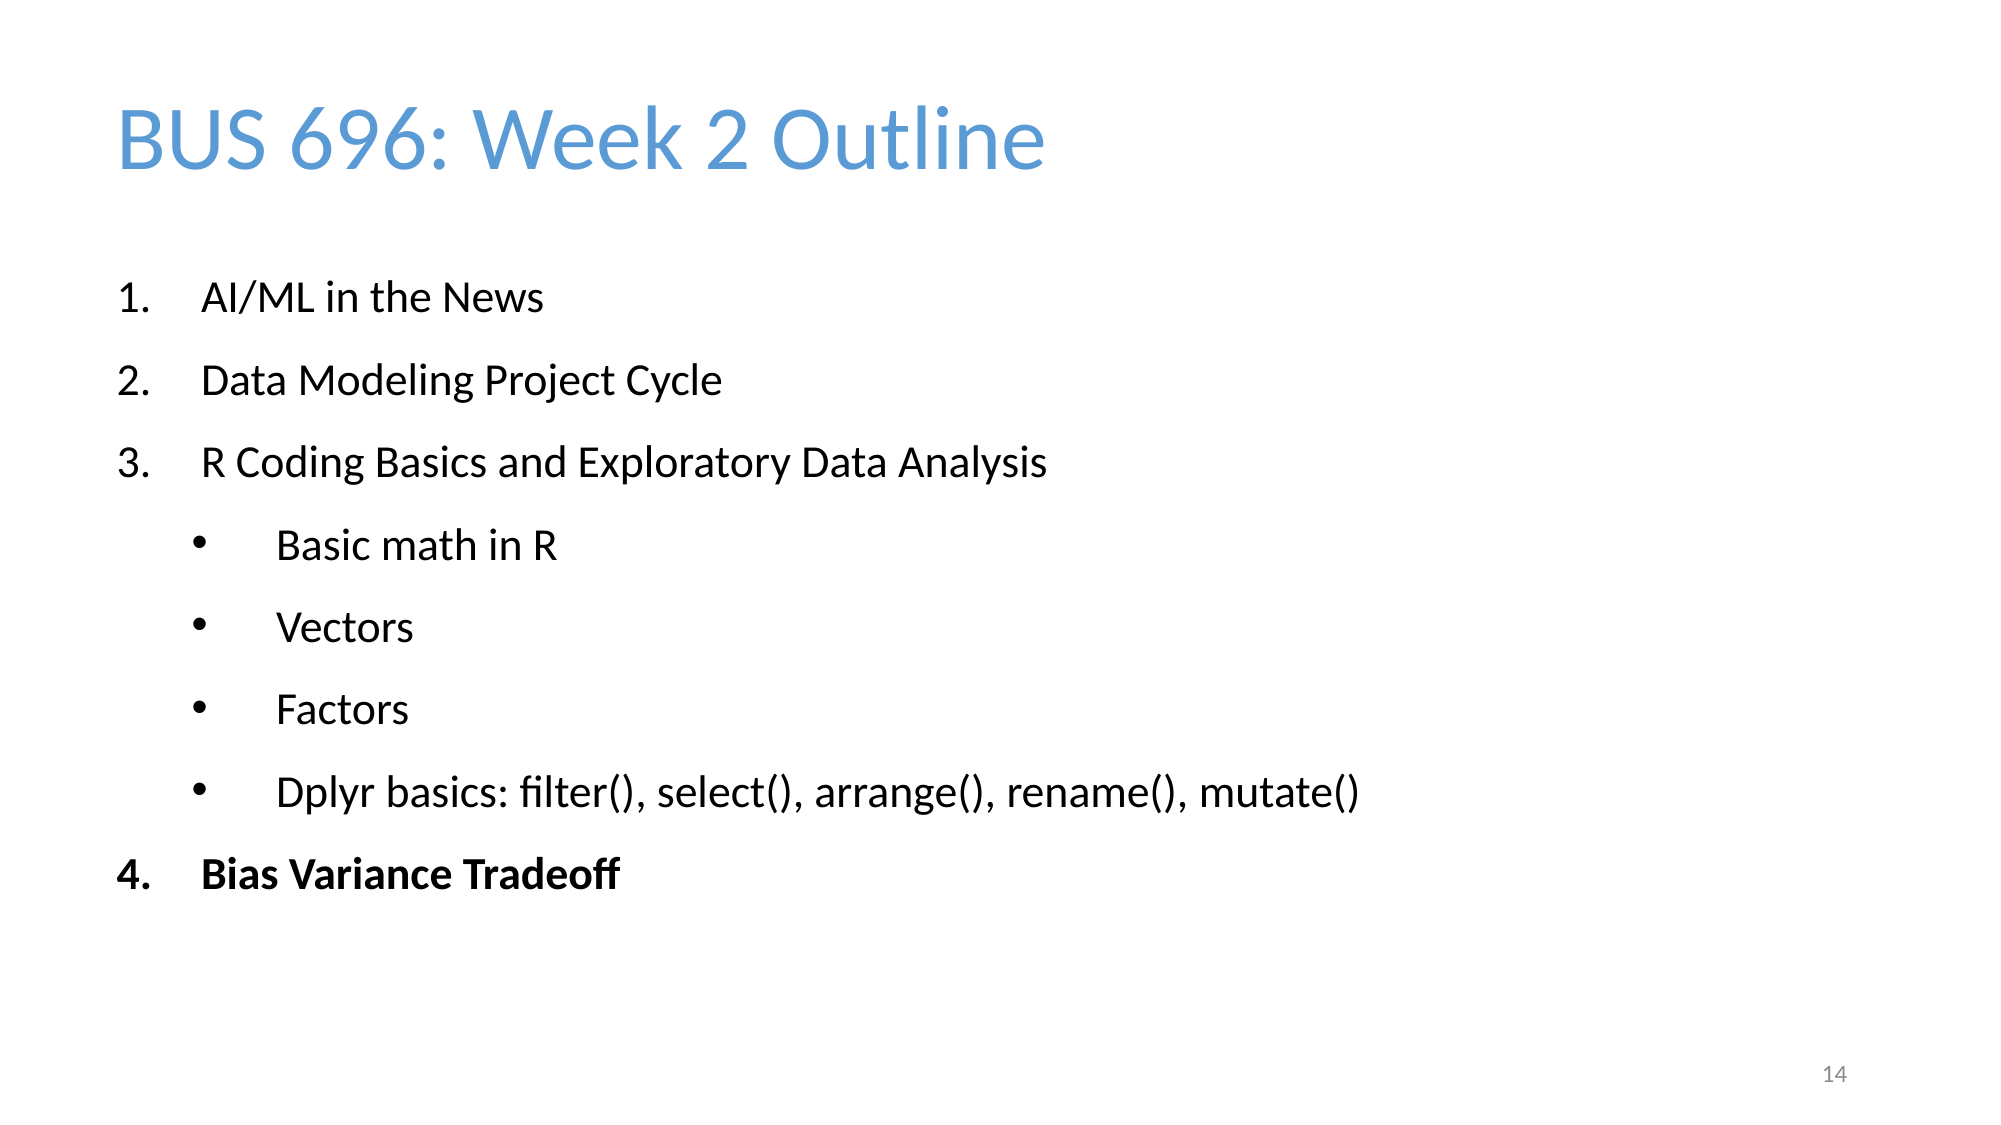

BUS 696: Week 2 Outline
AI/ML in the News
Data Modeling Project Cycle
R Coding Basics and Exploratory Data Analysis
Basic math in R
Vectors
Factors
Dplyr basics: filter(), select(), arrange(), rename(), mutate()
Bias Variance Tradeoff

14